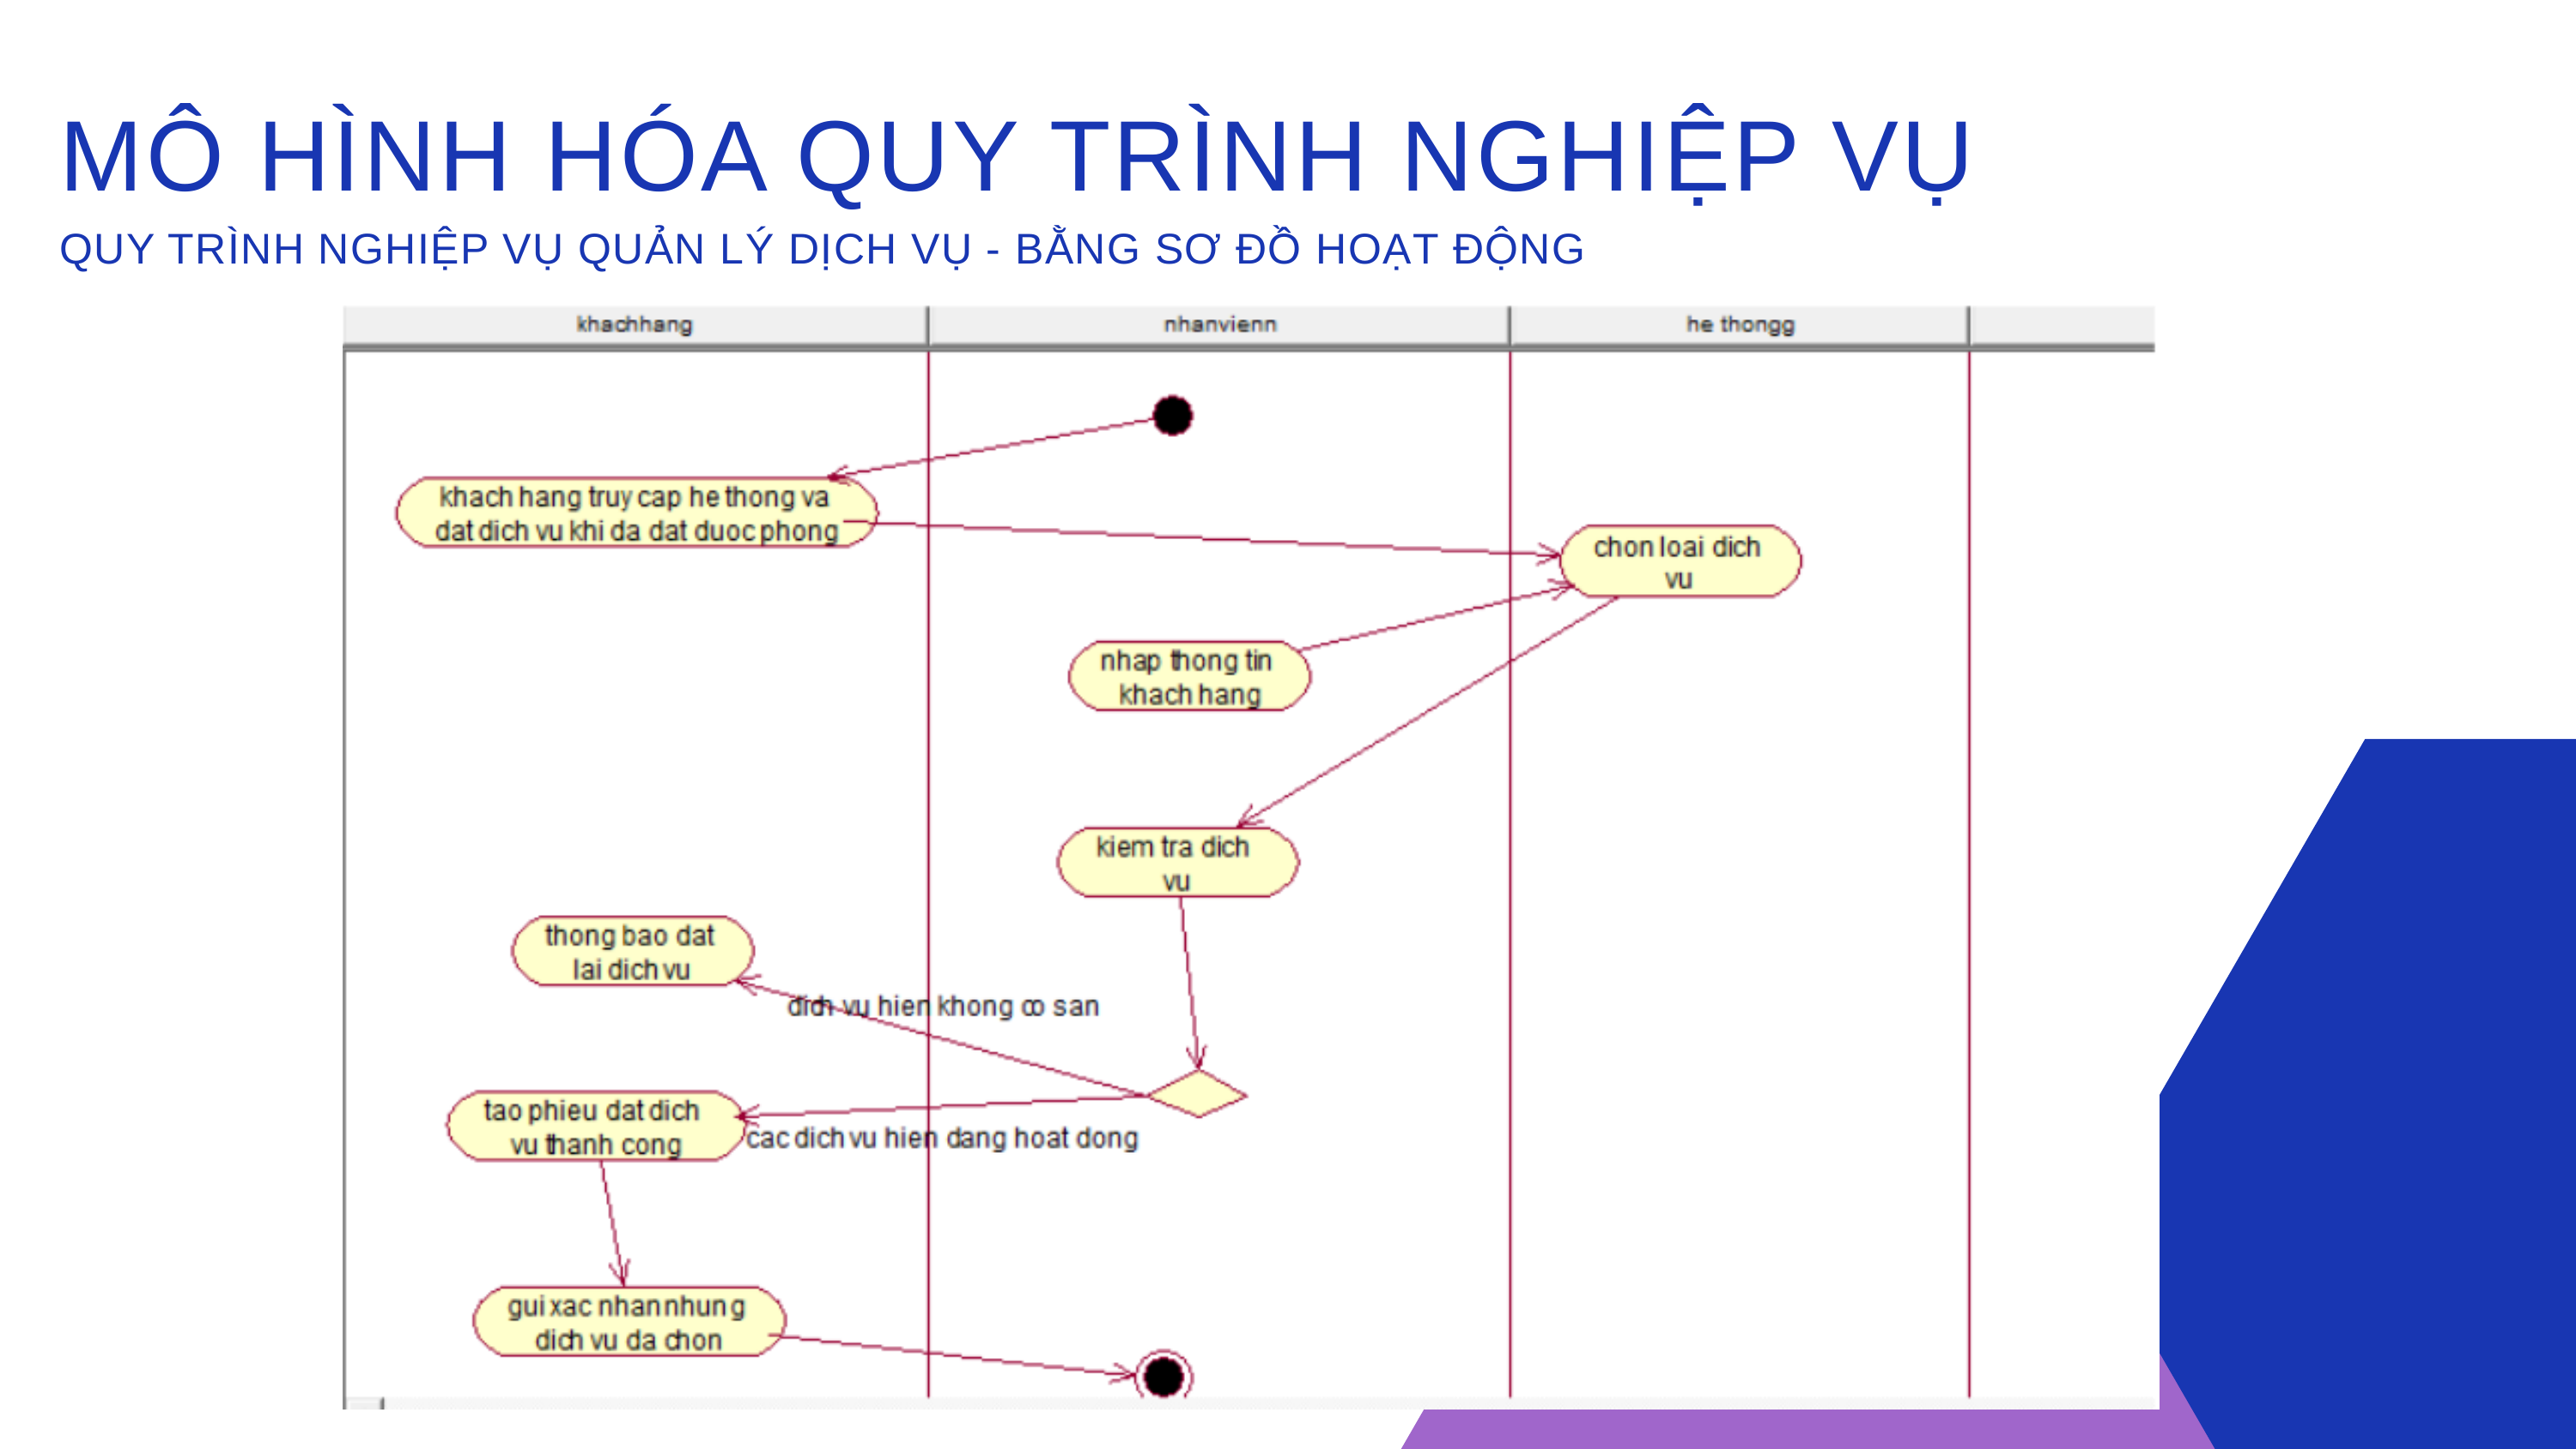

MÔ HÌNH HÓA QUY TRÌNH NGHIỆP VỤ
QUY TRÌNH NGHIỆP VỤ QUẢN LÝ DỊCH VỤ - BẰNG SƠ ĐỒ HOẠT ĐỘNG